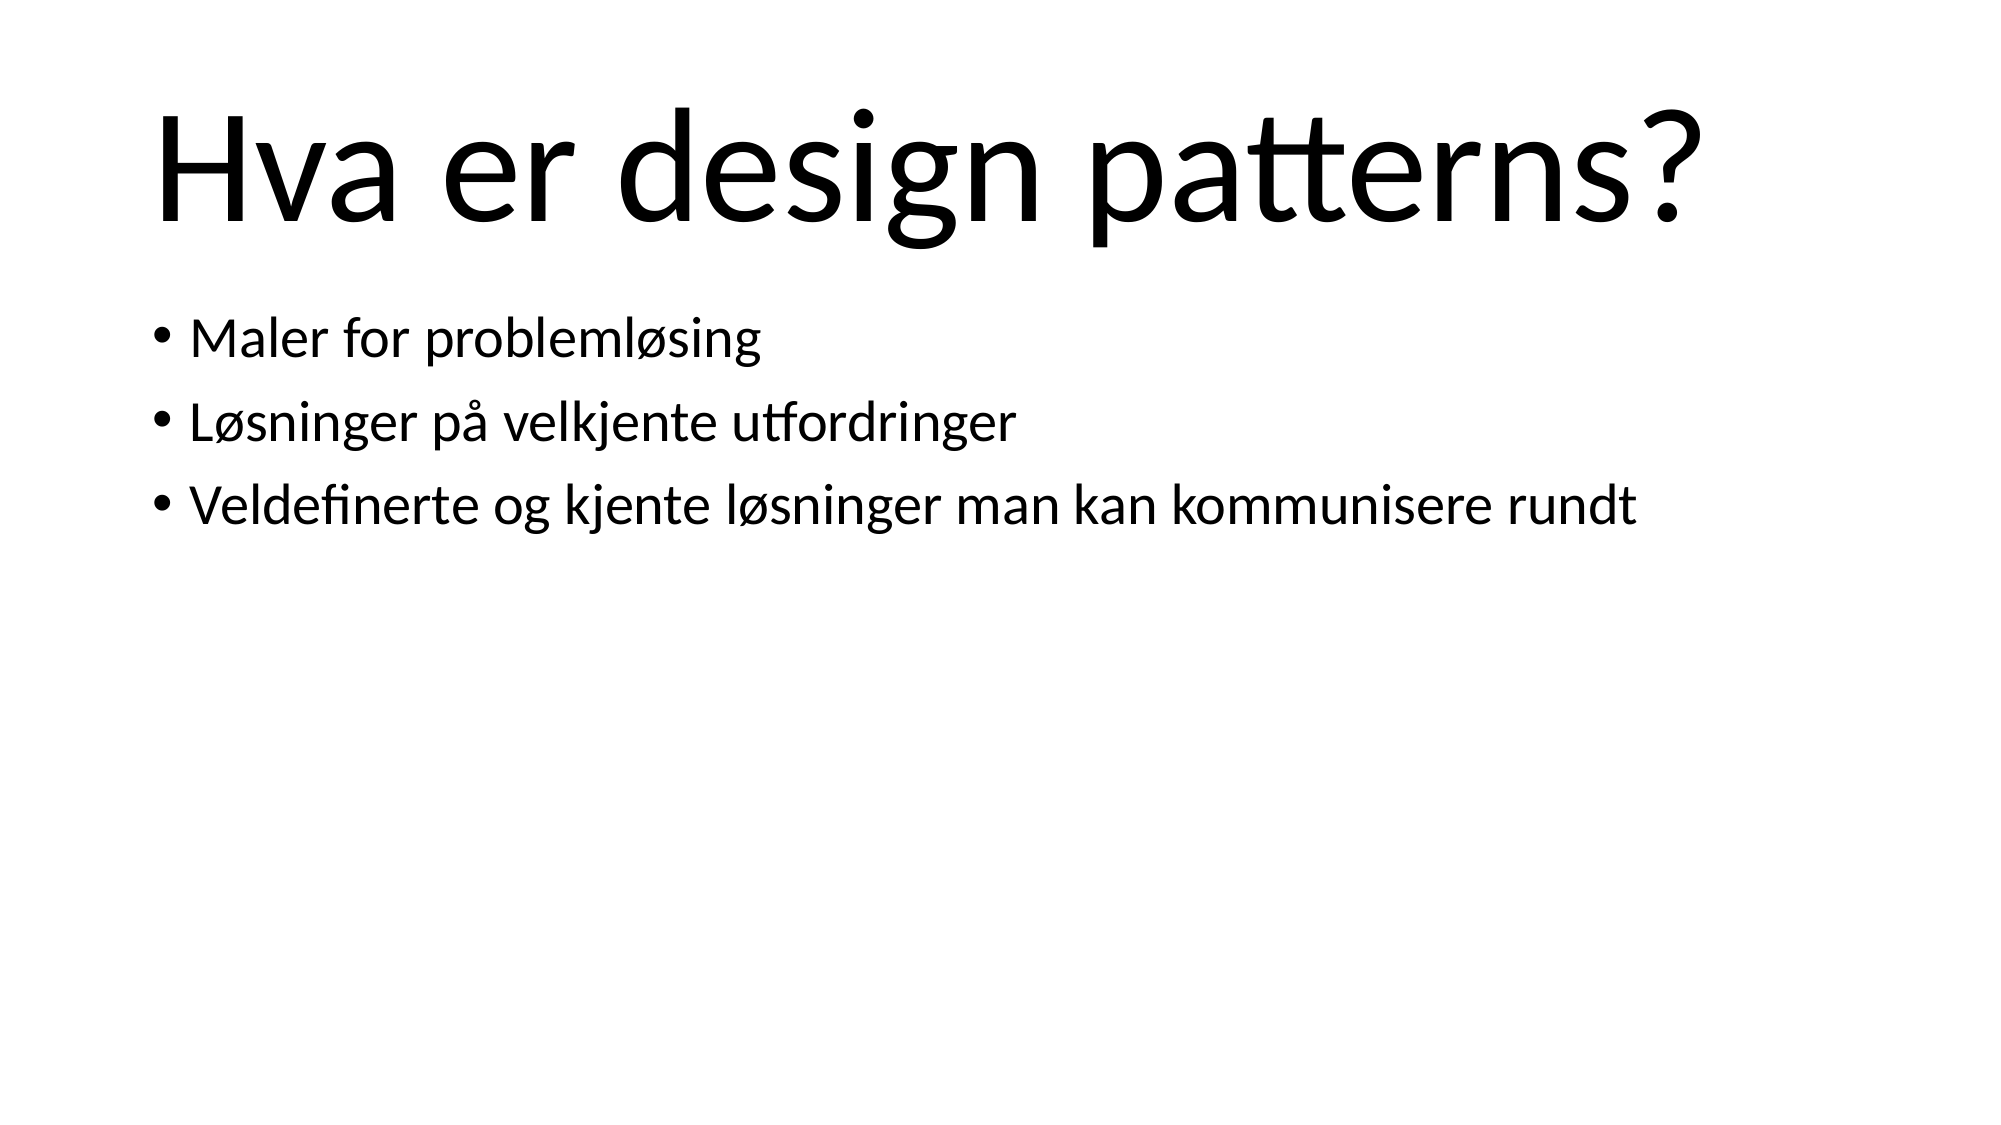

# Hva er design patterns?
Maler for problemløsing
Løsninger på velkjente utfordringer
Veldefinerte og kjente løsninger man kan kommunisere rundt